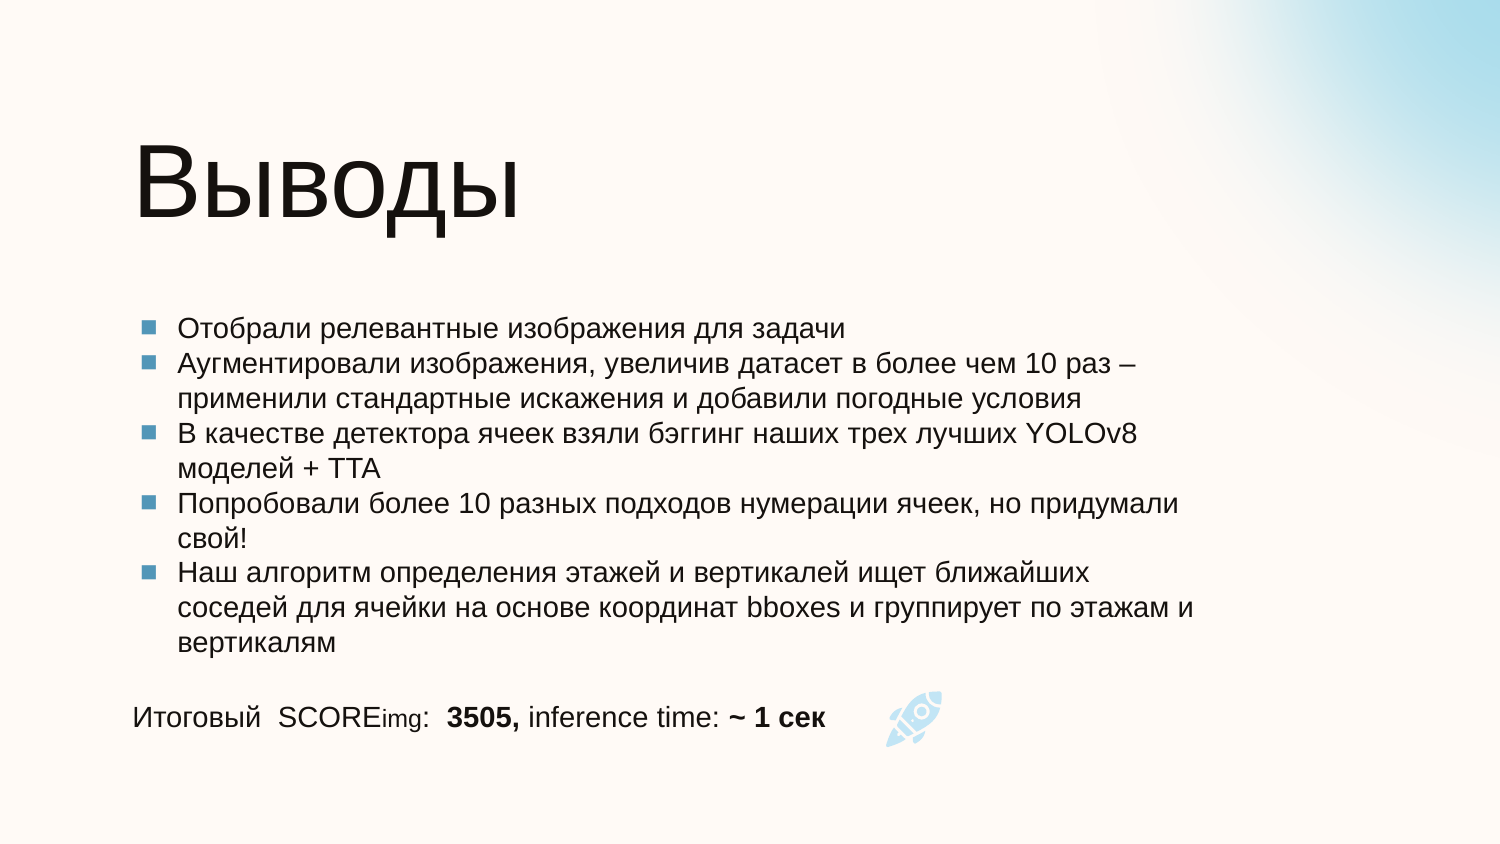

# Выводы
Отобрали релевантные изображения для задачи
Аугментировали изображения, увеличив датасет в более чем 10 раз – применили стандартные искажения и добавили погодные условия
В качестве детектора ячеек взяли бэггинг наших трех лучших YOLOv8 моделей + TTA
Попробовали более 10 разных подходов нумерации ячеек, но придумали свой!
Наш алгоритм определения этажей и вертикалей ищет ближайших соседей для ячейки на основе координат bboxes и группирует по этажам и вертикалям
Итоговый  SCOREimg:  3505, inference time: ~ 1 сек